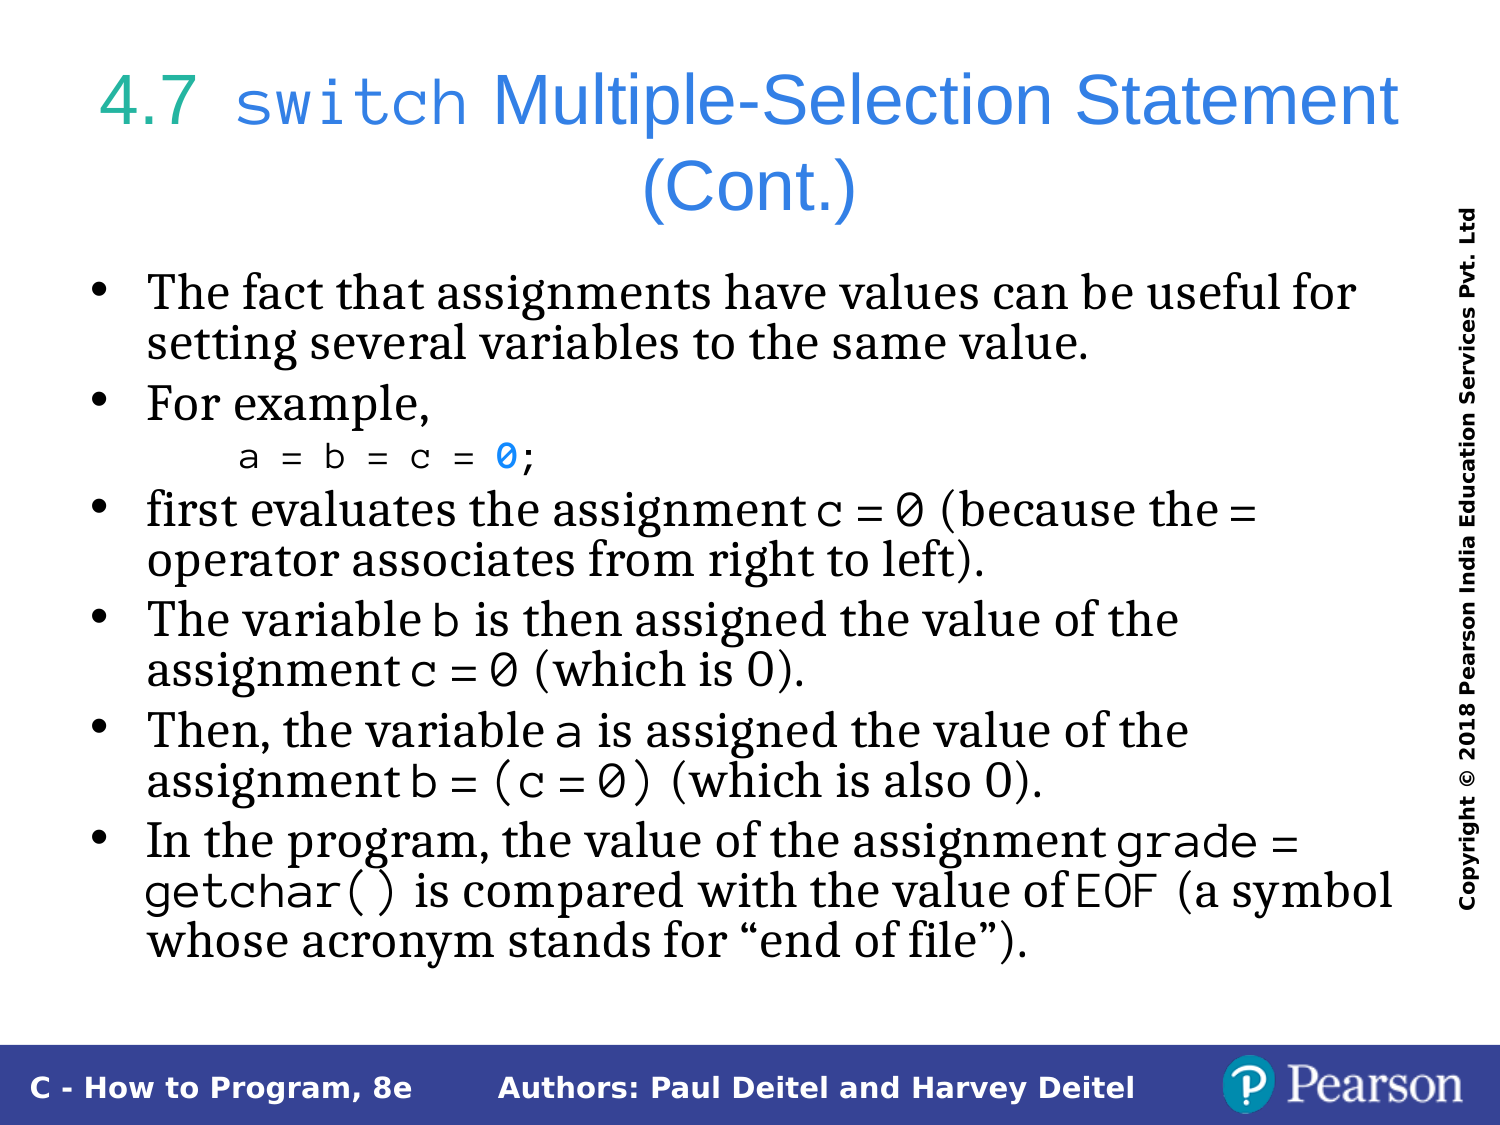

# 4.7  switch Multiple-Selection Statement (Cont.)
The fact that assignments have values can be useful for setting several variables to the same value.
For example,
a = b = c = 0;
first evaluates the assignment c = 0 (because the = operator associates from right to left).
The variable b is then assigned the value of the assignment c = 0 (which is 0).
Then, the variable a is assigned the value of the assignment b = (c = 0) (which is also 0).
In the program, the value of the assignment grade = getchar() is compared with the value of EOF (a symbol whose acronym stands for “end of file”).